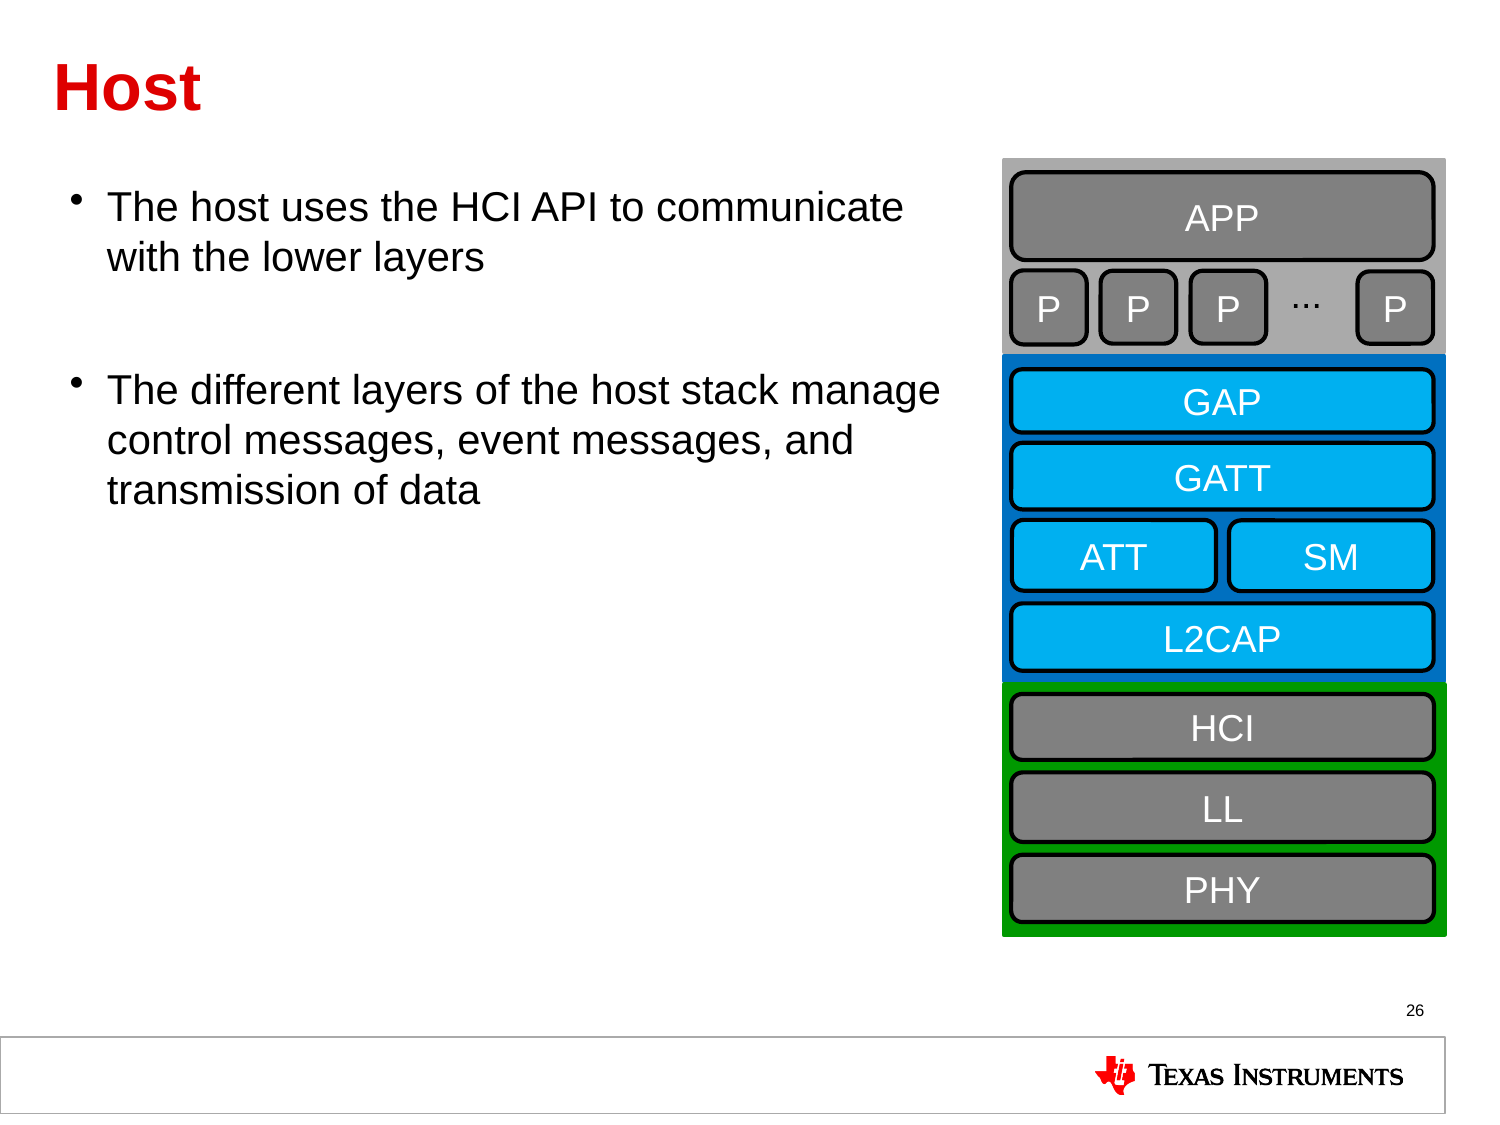

# Host

APP
...
P
P
P
P

GAP
GATT
SM
L2CAP

HCI
LL
PHY
ATT
The host uses the HCI API to communicate with the lower layers

The different layers of the host stack manage control messages, event messages, and transmission of data

26